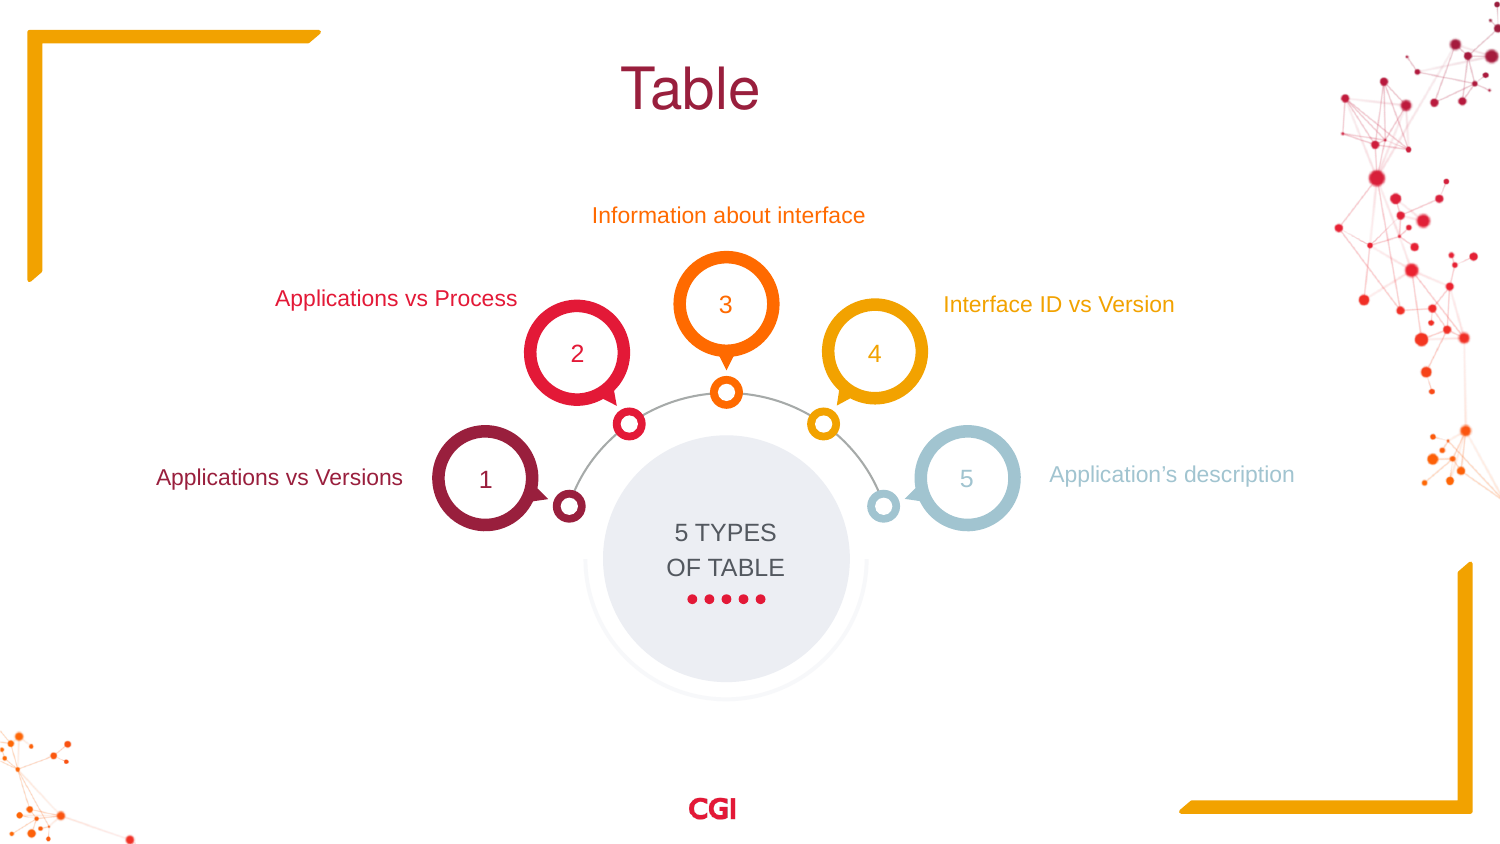

Table
Information about interface

Applications vs Process
3
Interface ID vs Version

4
2

Application’s description
5
1
Applications vs Versions

5 TYPES
OF TABLE